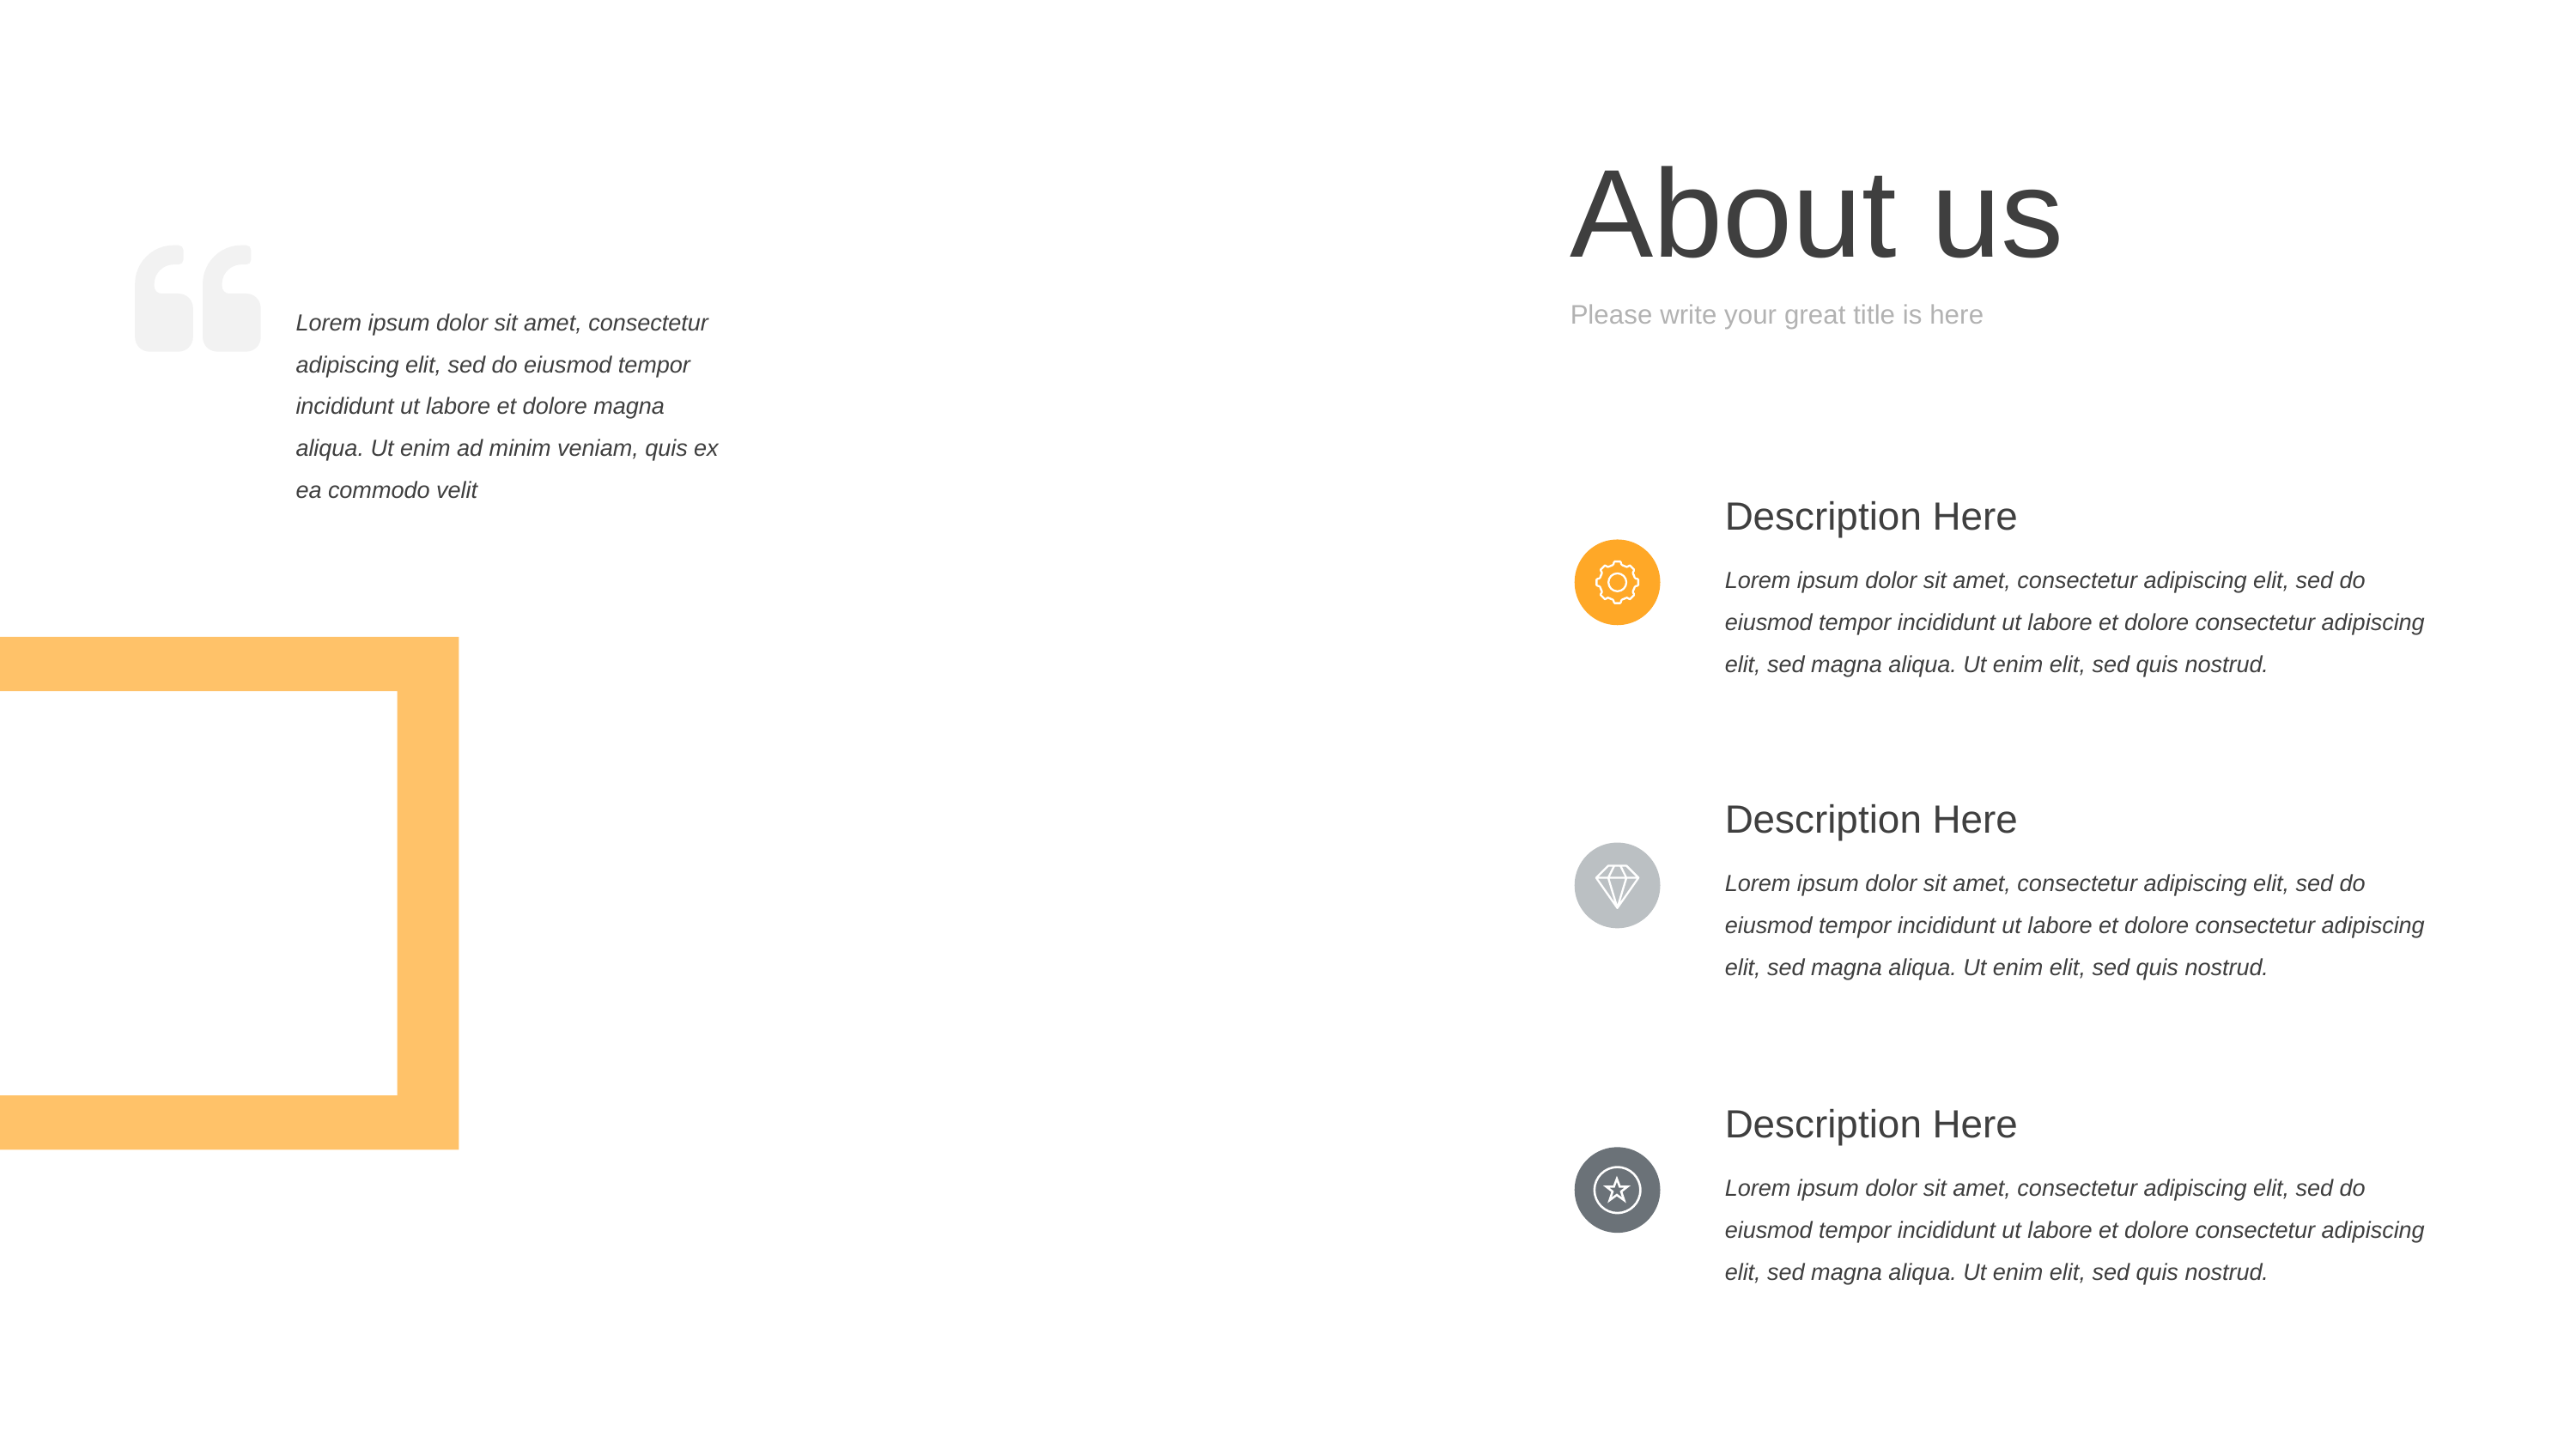

About us

Lorem ipsum dolor sit amet, consectetur adipiscing elit, sed do eiusmod tempor incididunt ut labore et dolore magna aliqua. Ut enim ad minim veniam, quis ex ea commodo velit
Please write your great title is here
Description Here

Lorem ipsum dolor sit amet, consectetur adipiscing elit, sed do eiusmod tempor incididunt ut labore et dolore consectetur adipiscing elit, sed magna aliqua. Ut enim elit, sed quis nostrud.

Description Here

Lorem ipsum dolor sit amet, consectetur adipiscing elit, sed do eiusmod tempor incididunt ut labore et dolore consectetur adipiscing elit, sed magna aliqua. Ut enim elit, sed quis nostrud.

Description Here

Lorem ipsum dolor sit amet, consectetur adipiscing elit, sed do eiusmod tempor incididunt ut labore et dolore consectetur adipiscing elit, sed magna aliqua. Ut enim elit, sed quis nostrud.